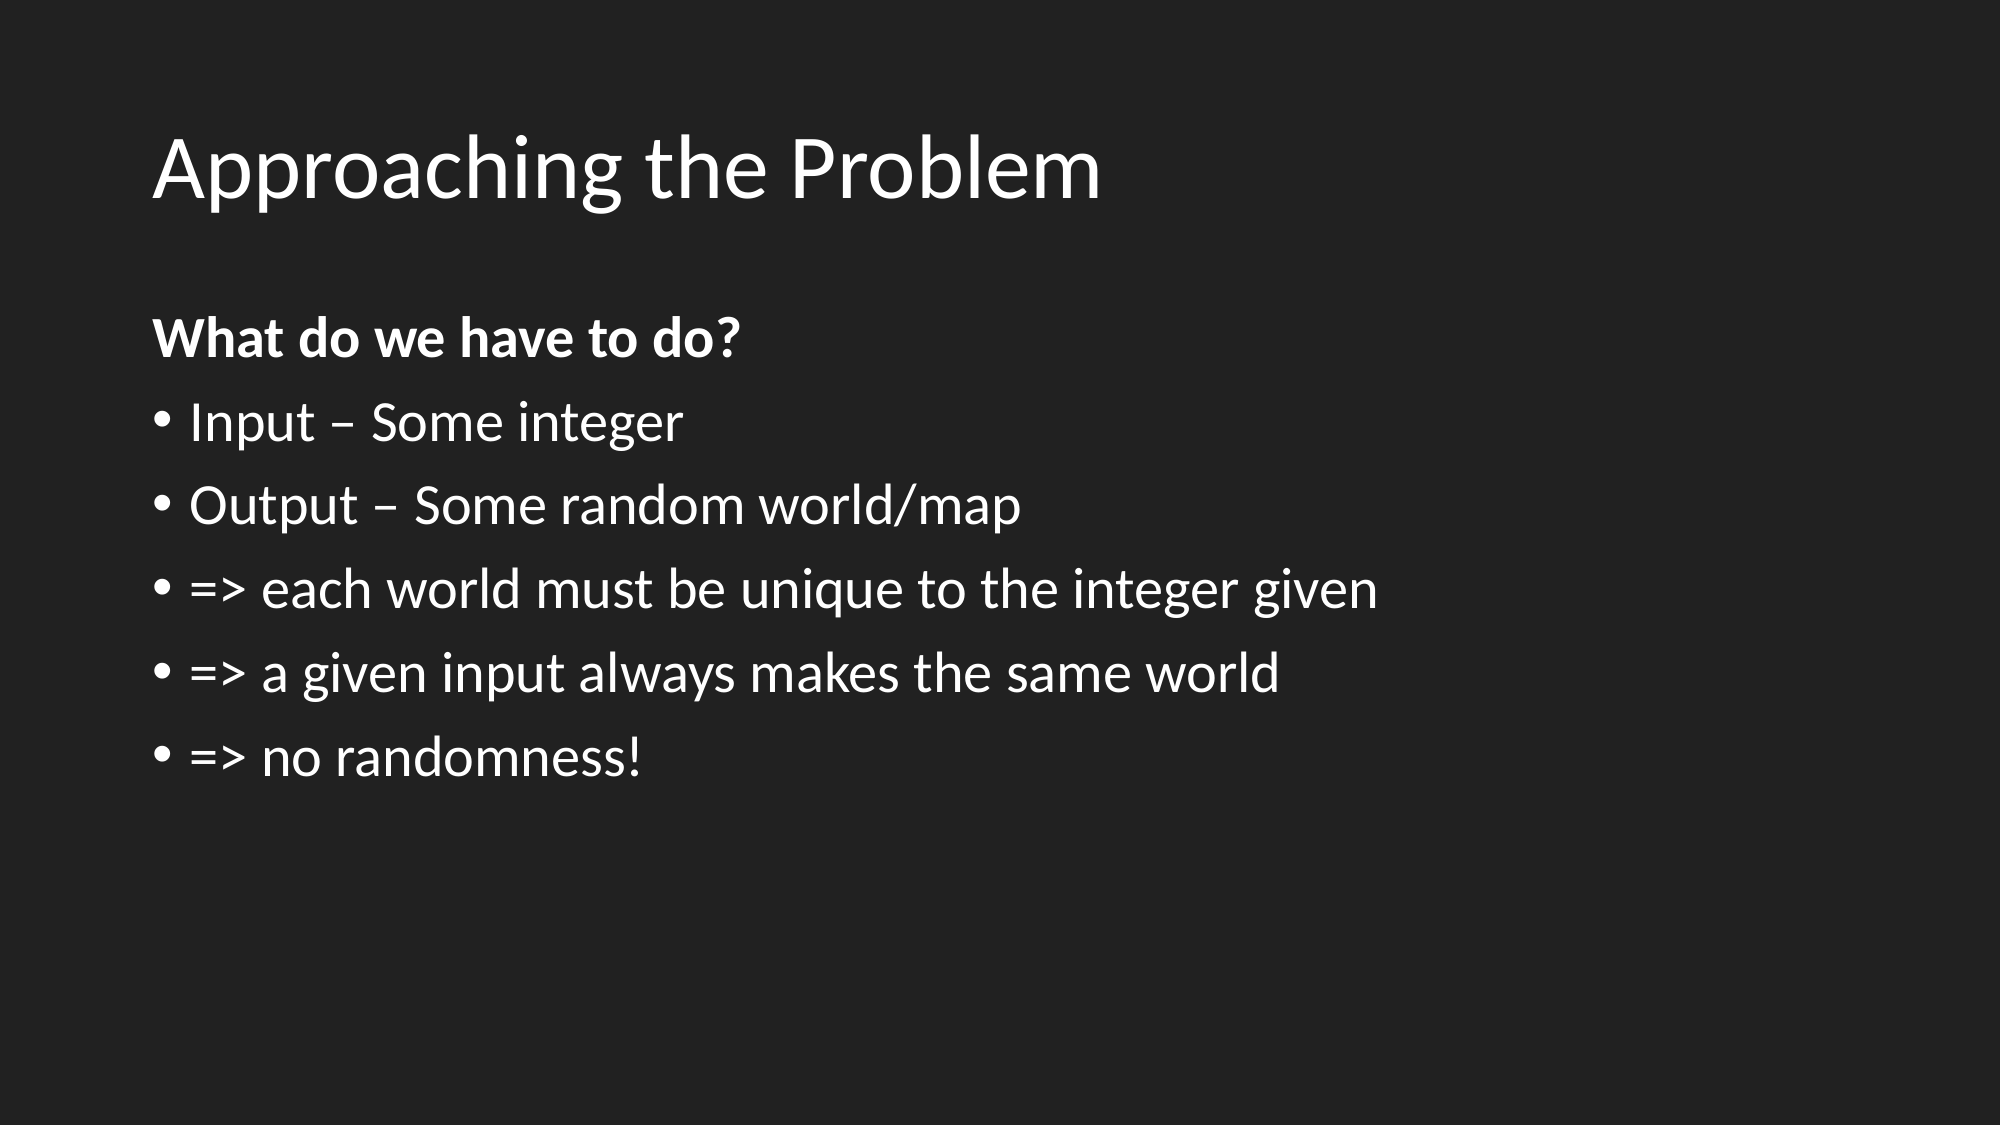

# Approaching the Problem
What do we have to do?
Input – Some integer
Output – Some random world/map
=> each world must be unique to the integer given
=> a given input always makes the same world
=> no randomness!